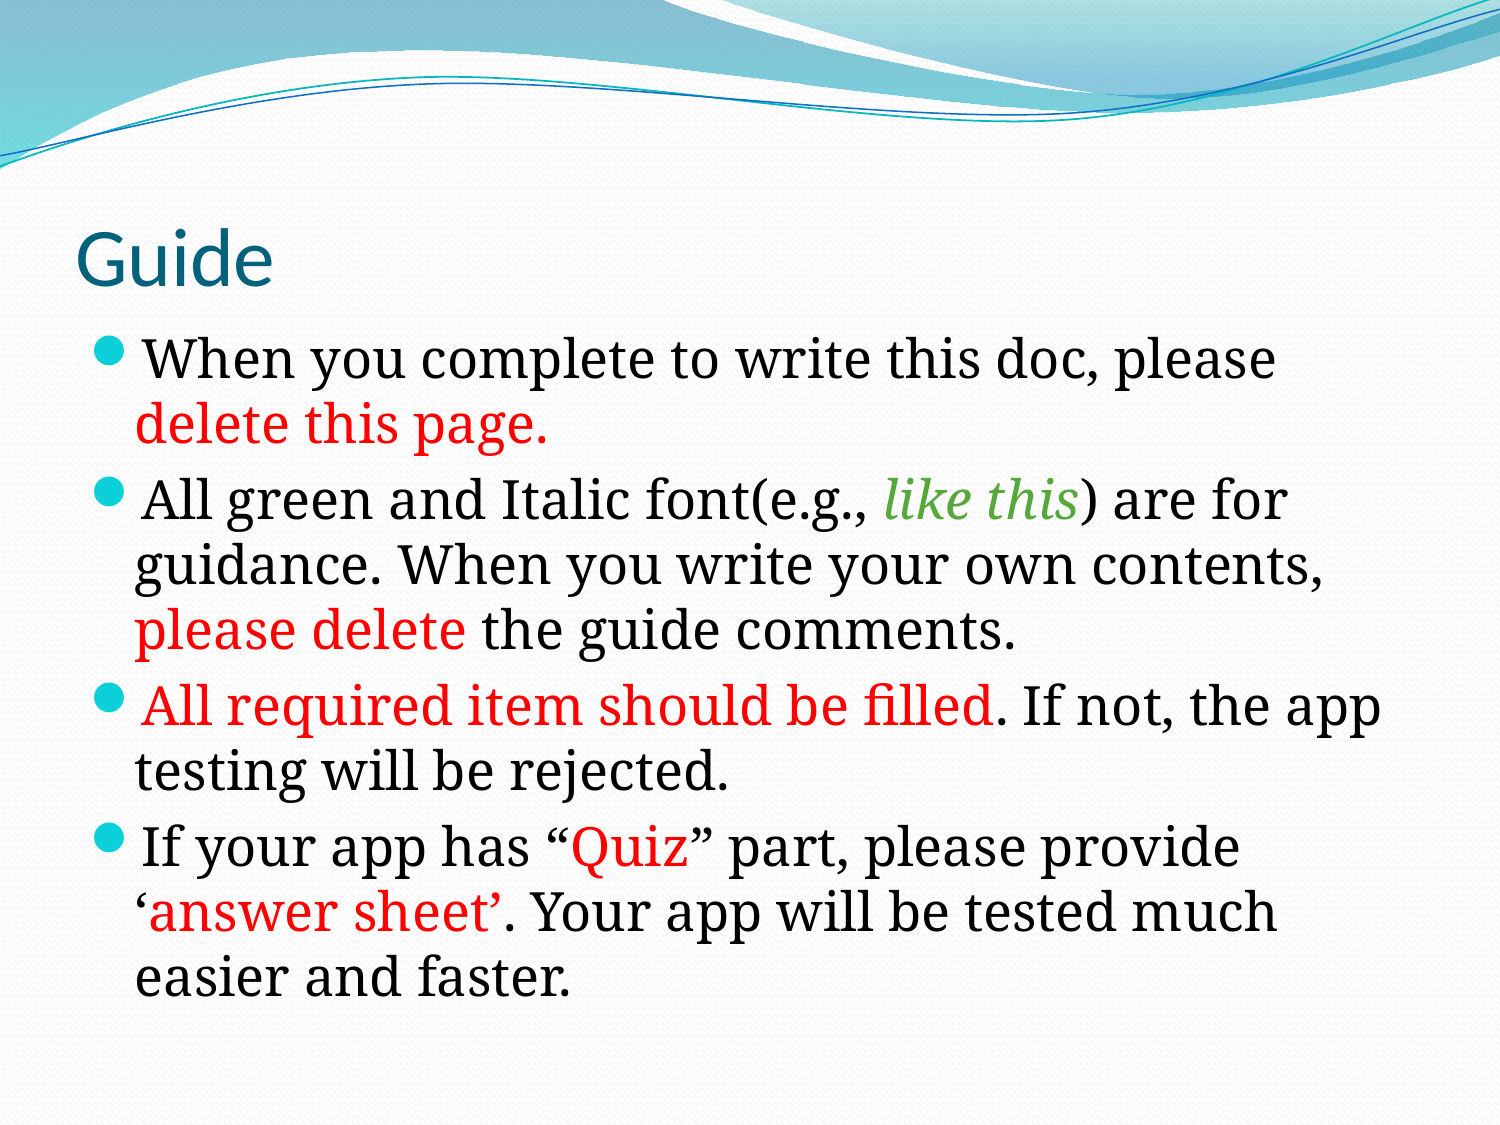

# Guide
When you complete to write this doc, please delete this page.
All green and Italic font(e.g., like this) are for guidance. When you write your own contents, please delete the guide comments.
All required item should be filled. If not, the app testing will be rejected.
If your app has “Quiz” part, please provide ‘answer sheet’. Your app will be tested much easier and faster.